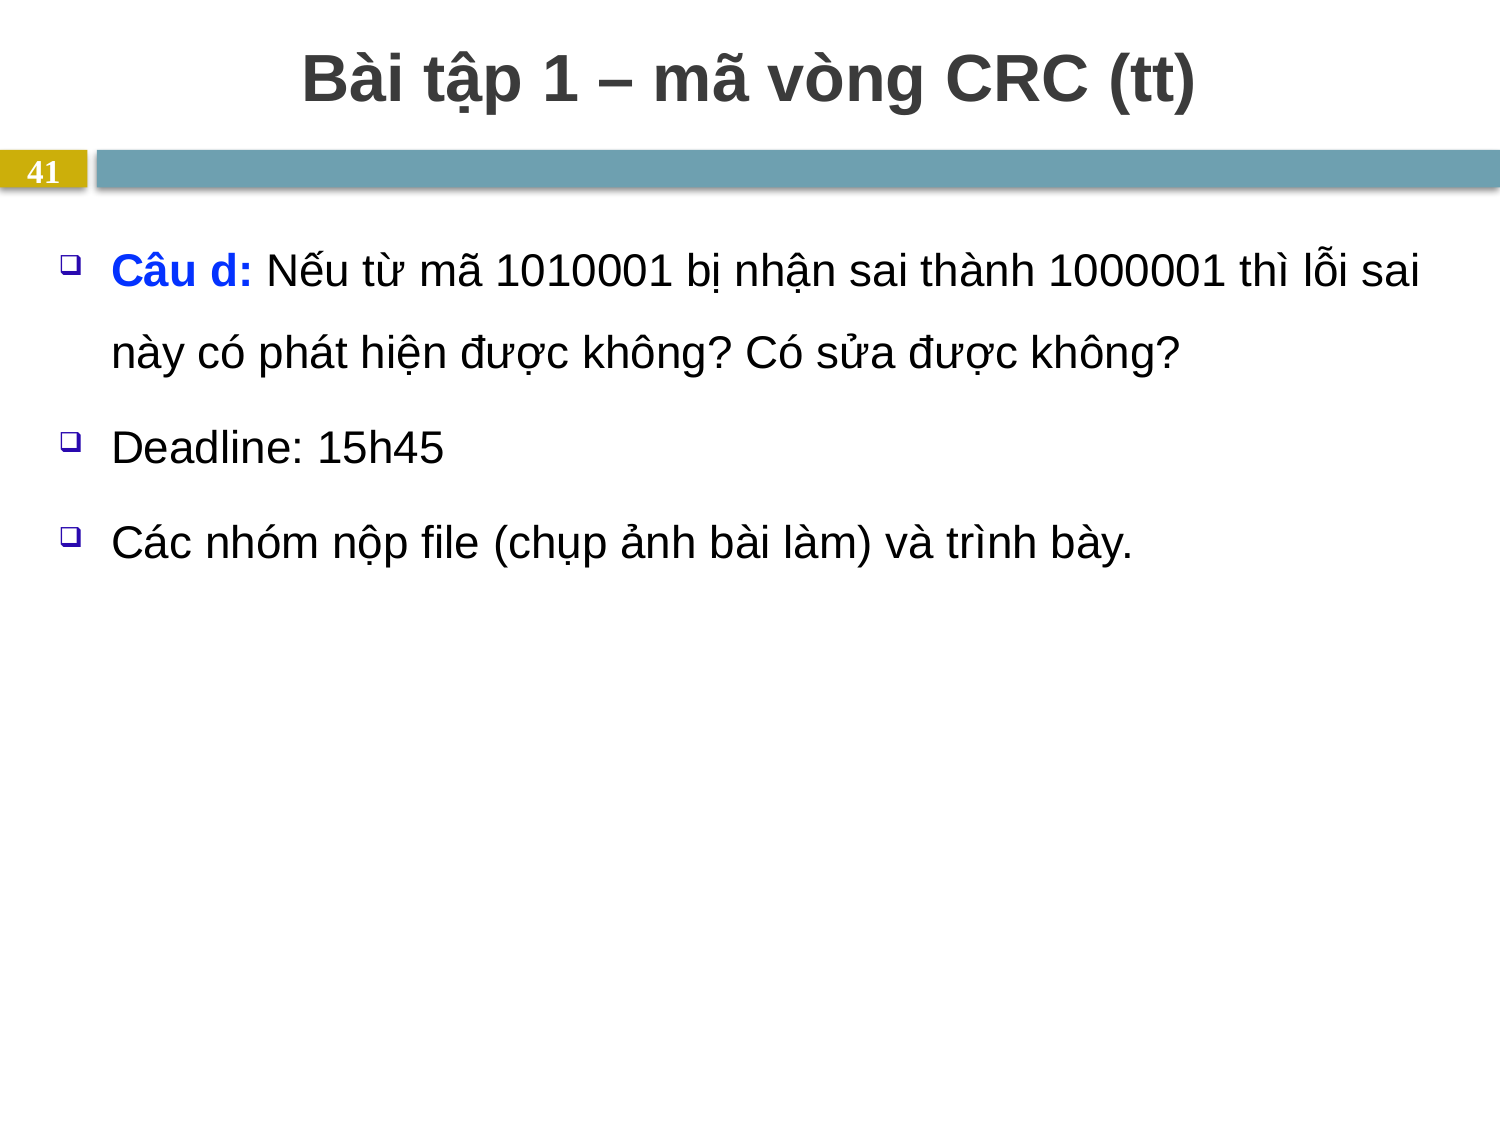

# Bài tập 1 – mã vòng CRC (tt)
41
Câu d: Nếu từ mã 1010001 bị nhận sai thành 1000001 thì lỗi sai này có phát hiện được không? Có sửa được không?
Deadline: 15h45
Các nhóm nộp file (chụp ảnh bài làm) và trình bày.